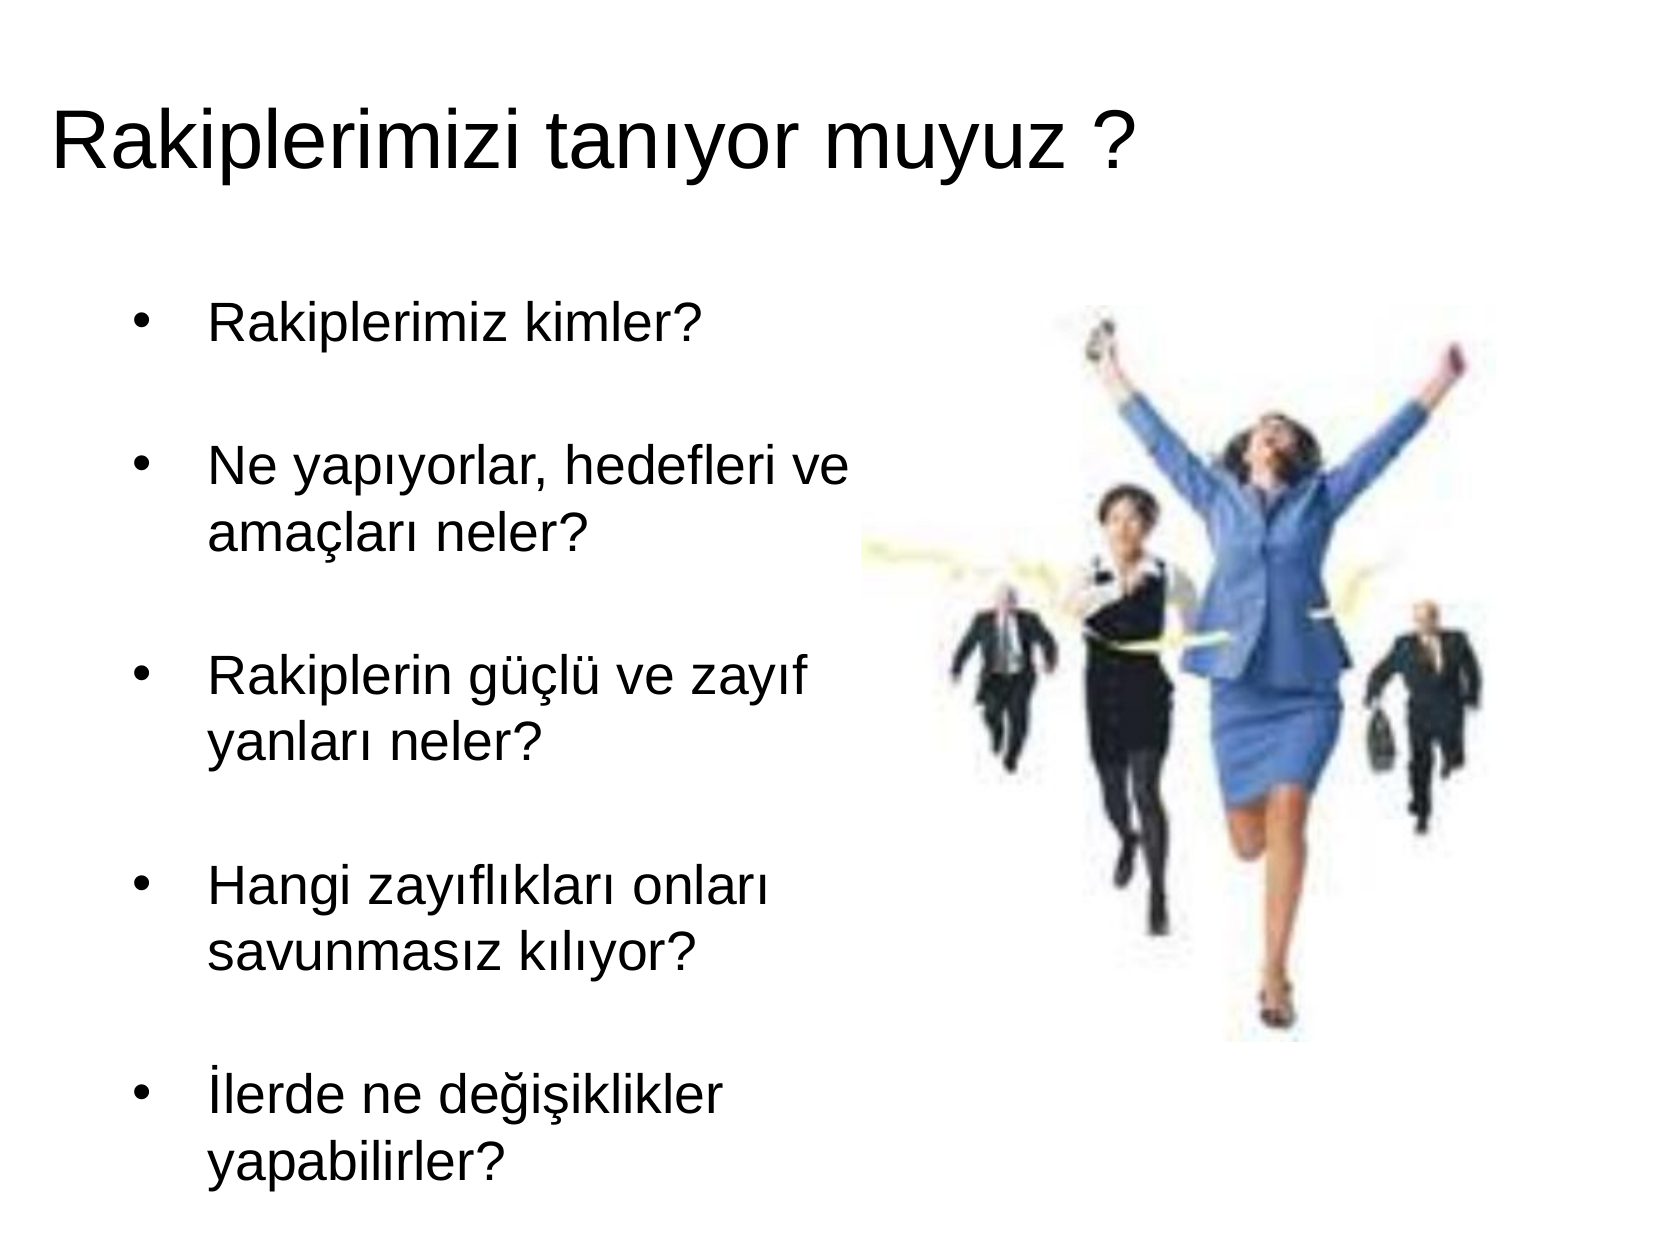

Rakiplerimizi tanıyor muyuz ?

Rakiplerimiz kimler?

Ne yapıyorlar, hedefleri ve amaçları neler?

Rakiplerin güçlü ve zayıf yanları neler?

Hangi zayıflıkları onları savunmasız kılıyor?

İlerde ne değişiklikler yapabilirler?